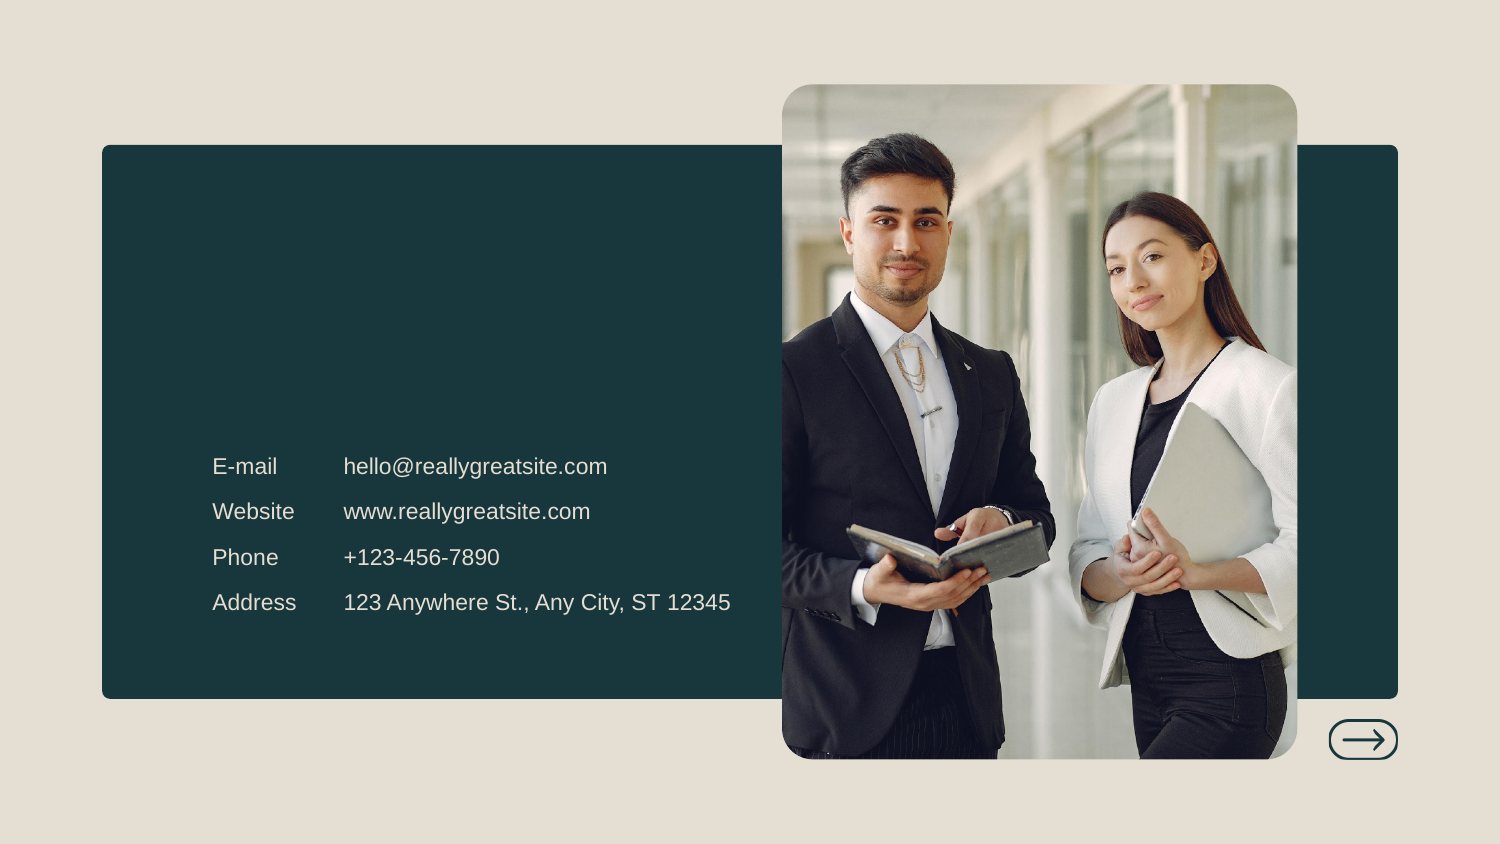

Contact
E-mail
hello@reallygreatsite.com
Website
www.reallygreatsite.com
Phone
+123-456-7890
Address
123 Anywhere St., Any City, ST 12345